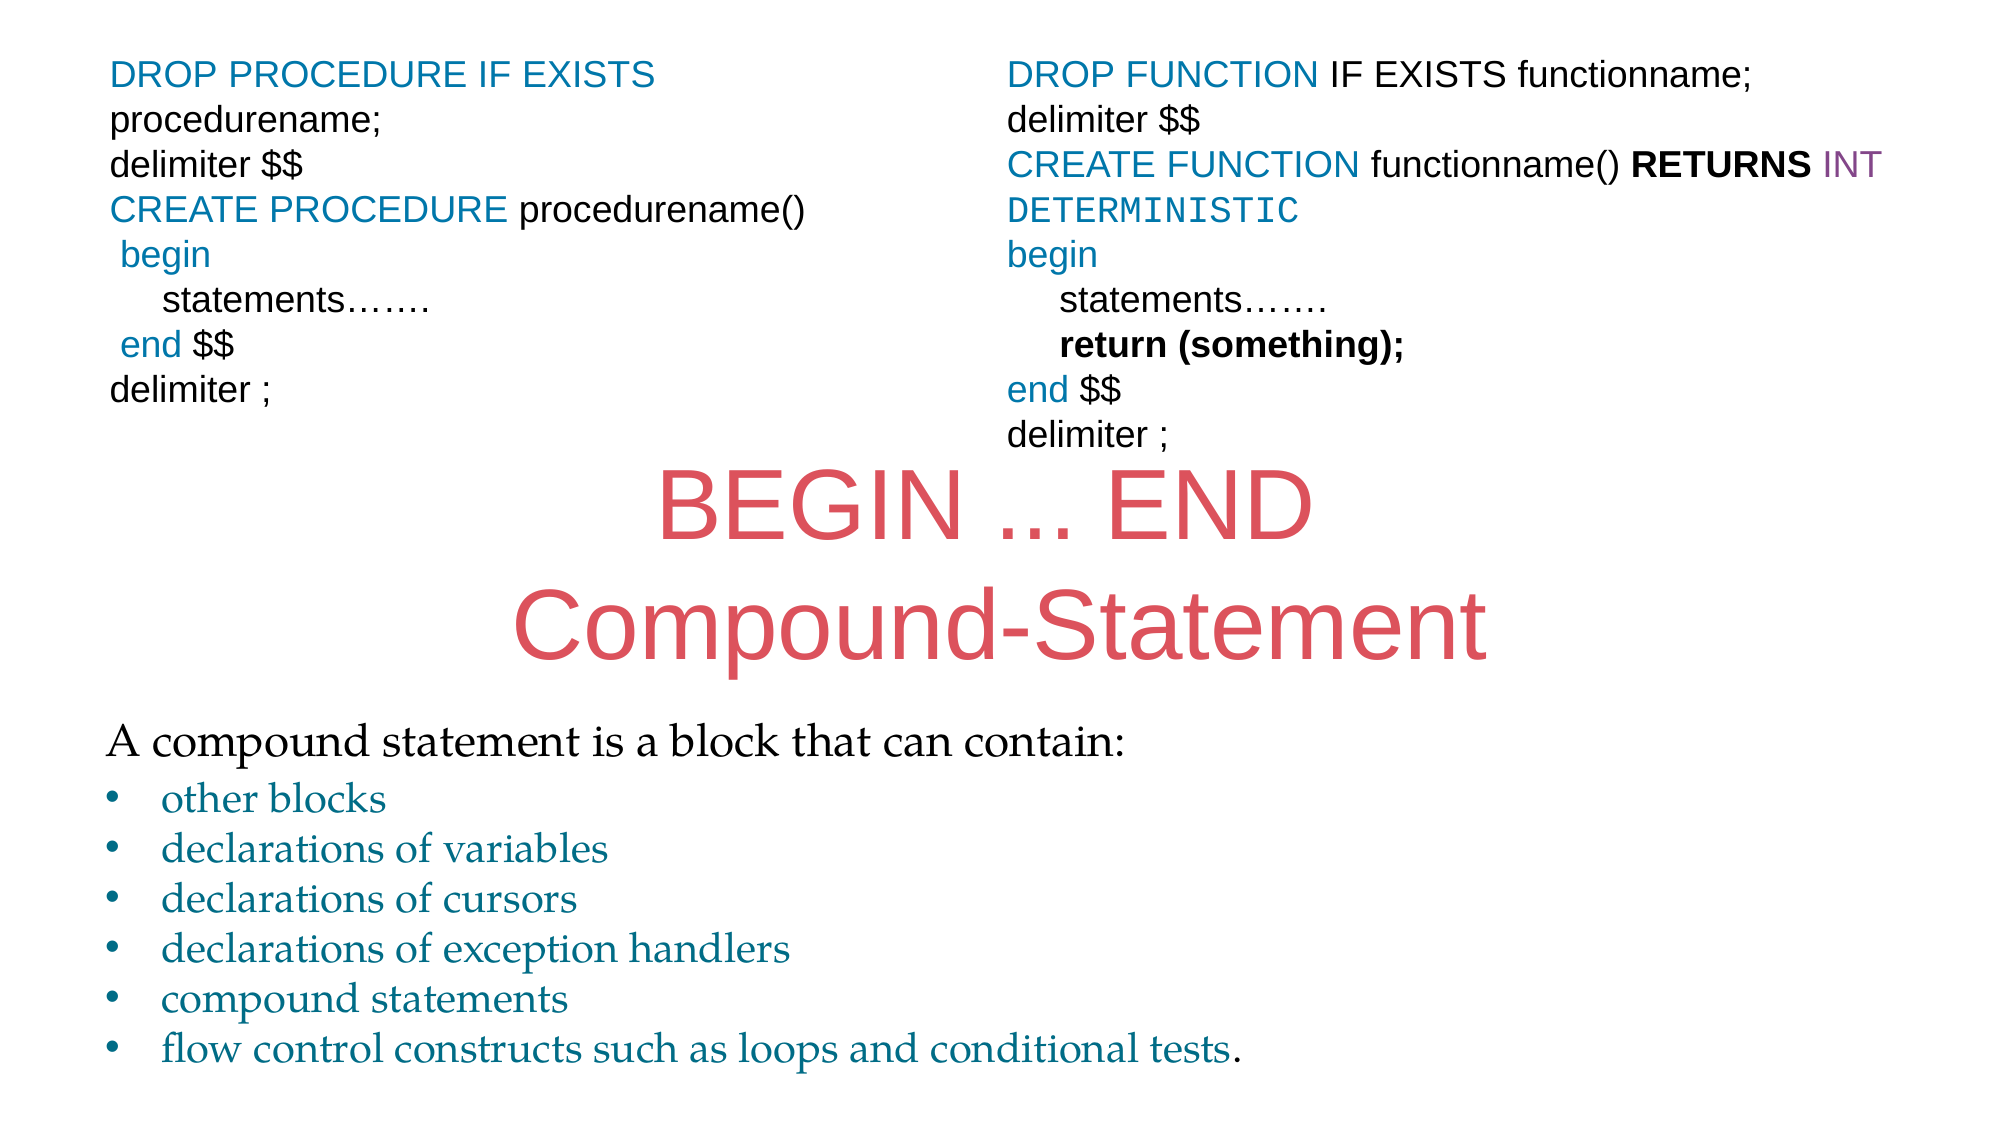

DROP PROCEDURE IF EXISTS procedurename;
delimiter $$
CREATE PROCEDURE procedurename()
 begin
     statements…….
 end $$
delimiter ;
DROP FUNCTION IF EXISTS functionname;
delimiter $$
CREATE FUNCTION functionname() RETURNS INT
DETERMINISTIC
begin
     statements…….
     return (something);
end $$
delimiter ;
BEGIN ... END
Compound-Statement
A compound statement is a block that can contain:

other blocks
declarations of variables
declarations of cursors
declarations of exception handlers
compound statements
flow control constructs such as loops and conditional tests.